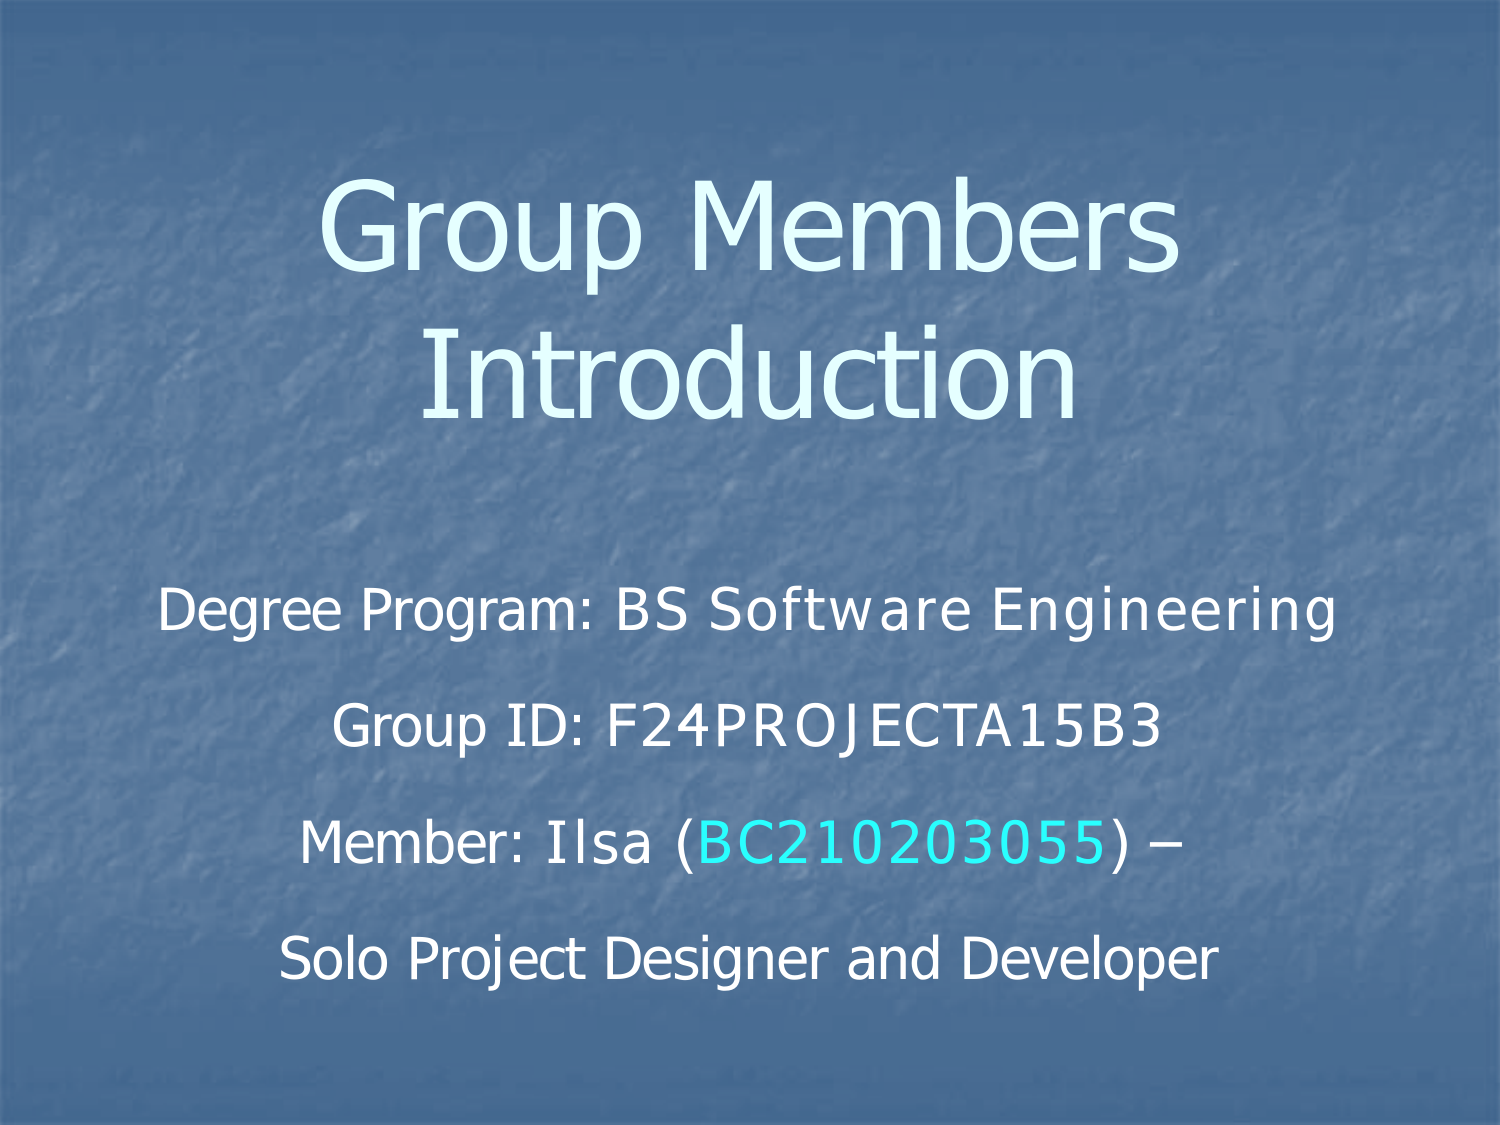

# Group Members Introduction

Degree Program: BS Software Engineering
Group ID: F24PROJECTA15B3
Member: Ilsa (BC210203055) –
Solo Project Designer and Developer